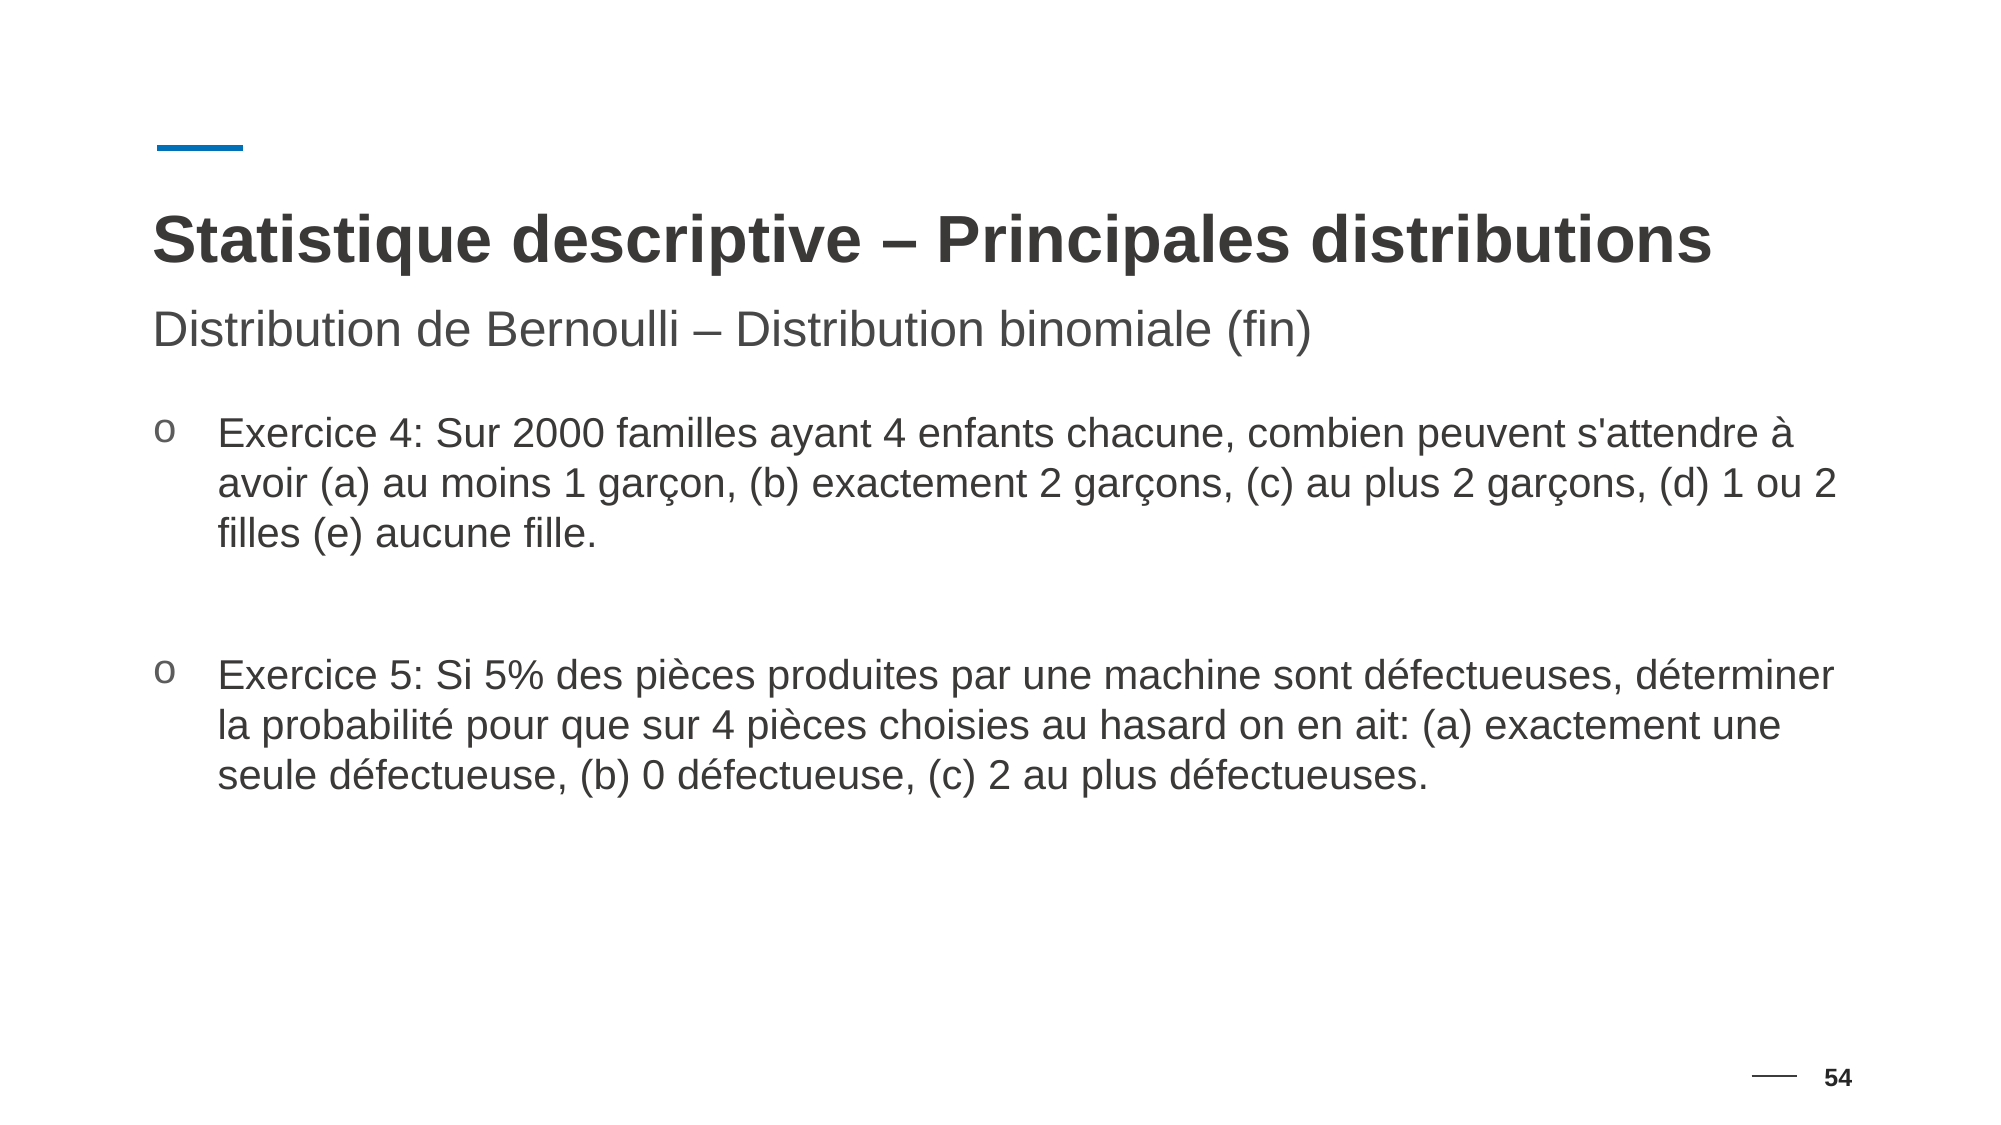

# Statistique descriptive – Principales distributions
Distribution de Bernoulli – Distribution binomiale (fin)
Exercice 4: Sur 2000 familles ayant 4 enfants chacune, combien peuvent s'attendre à avoir (a) au moins 1 garçon, (b) exactement 2 garçons, (c) au plus 2 garçons, (d) 1 ou 2 filles (e) aucune fille.

Exercice 5: Si 5% des pièces produites par une machine sont défectueuses, déterminer la probabilité pour que sur 4 pièces choisies au hasard on en ait: (a) exactement une seule défectueuse, (b) 0 défectueuse, (c) 2 au plus défectueuses.

54